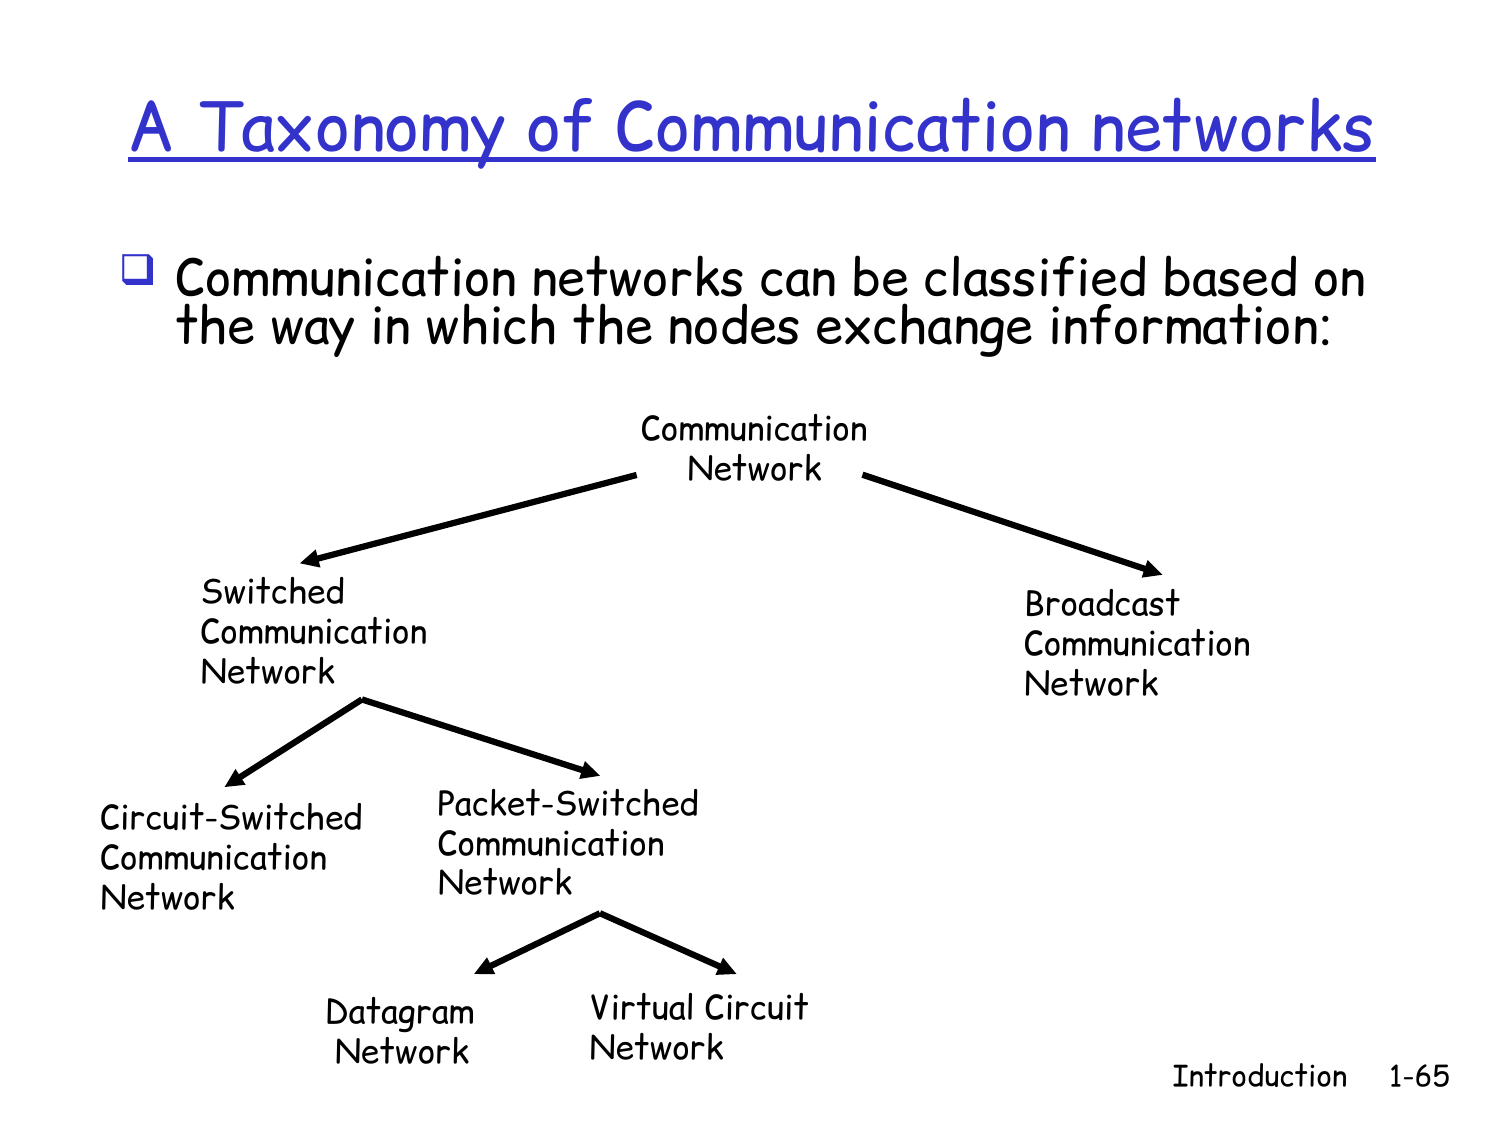

# A Taxonomy of Communication networks
Communication networks can be classified based on the way in which the nodes exchange information:
Communication Network

Switched
Communication Network
Broadcast
Communication Network

Packet-Switched
Communication Network
Circuit-Switched
Communication Network

Virtual Circuit Network
Datagram
 Network
 Introduction
1-65